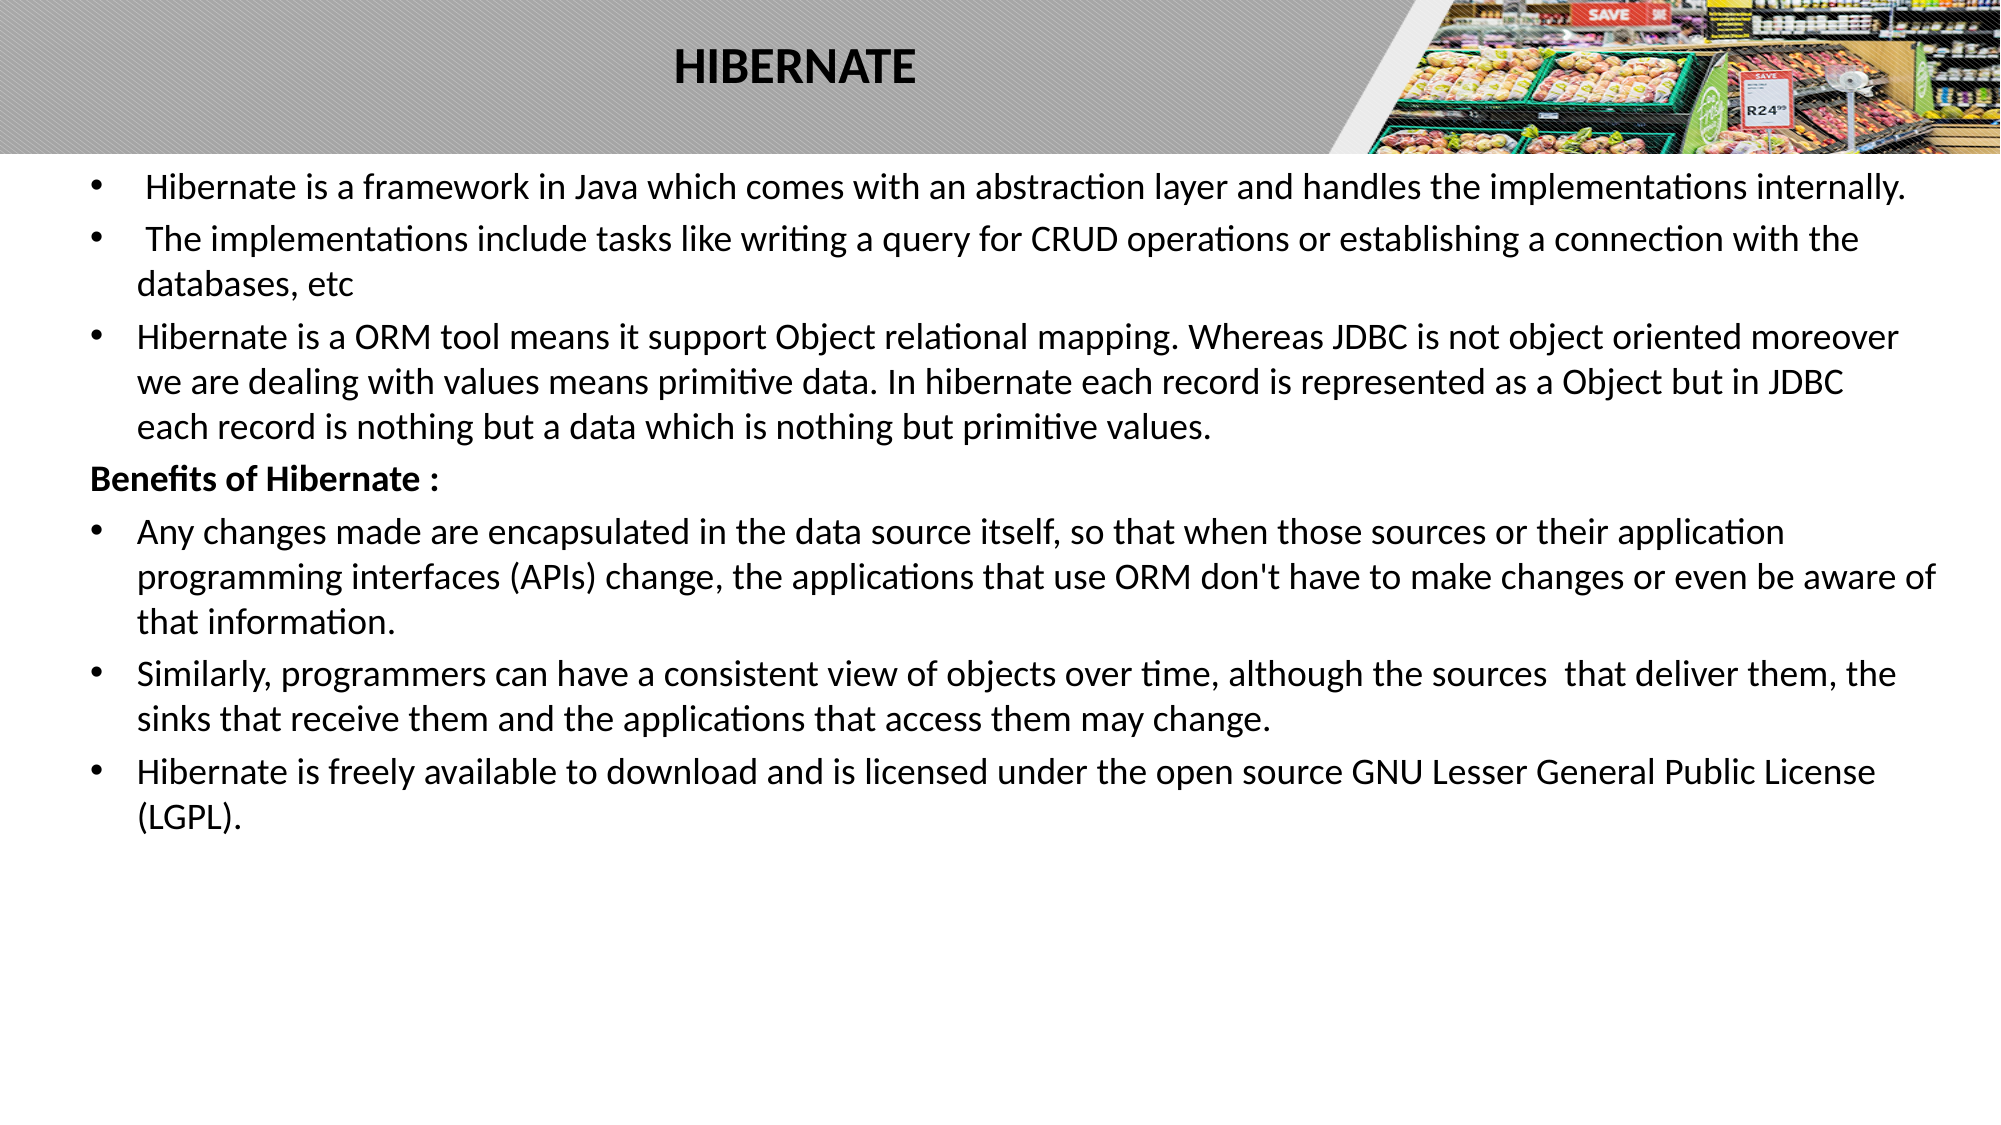

# HIBERNATE
 Hibernate is a framework in Java which comes with an abstraction layer and handles the implementations internally.
 The implementations include tasks like writing a query for CRUD operations or establishing a connection with the              databases, etc
Hibernate is a ORM tool means it support Object relational mapping. Whereas JDBC is not object oriented moreover       we are dealing with values means primitive data. In hibernate each record is represented as a Object but in JDBC                 each record is nothing but a data which is nothing but primitive values.
Benefits of Hibernate :
Any changes made are encapsulated in the data source itself, so that when those sources or their application                       programming interfaces (APIs) change, the applications that use ORM don't have to make changes or even be aware of     that information.
Similarly, programmers can have a consistent view of objects over time, although the sources  that deliver them, the        sinks that receive them and the applications that access them may change.
Hibernate is freely available to download and is licensed under the open source GNU Lesser General Public License             (LGPL).